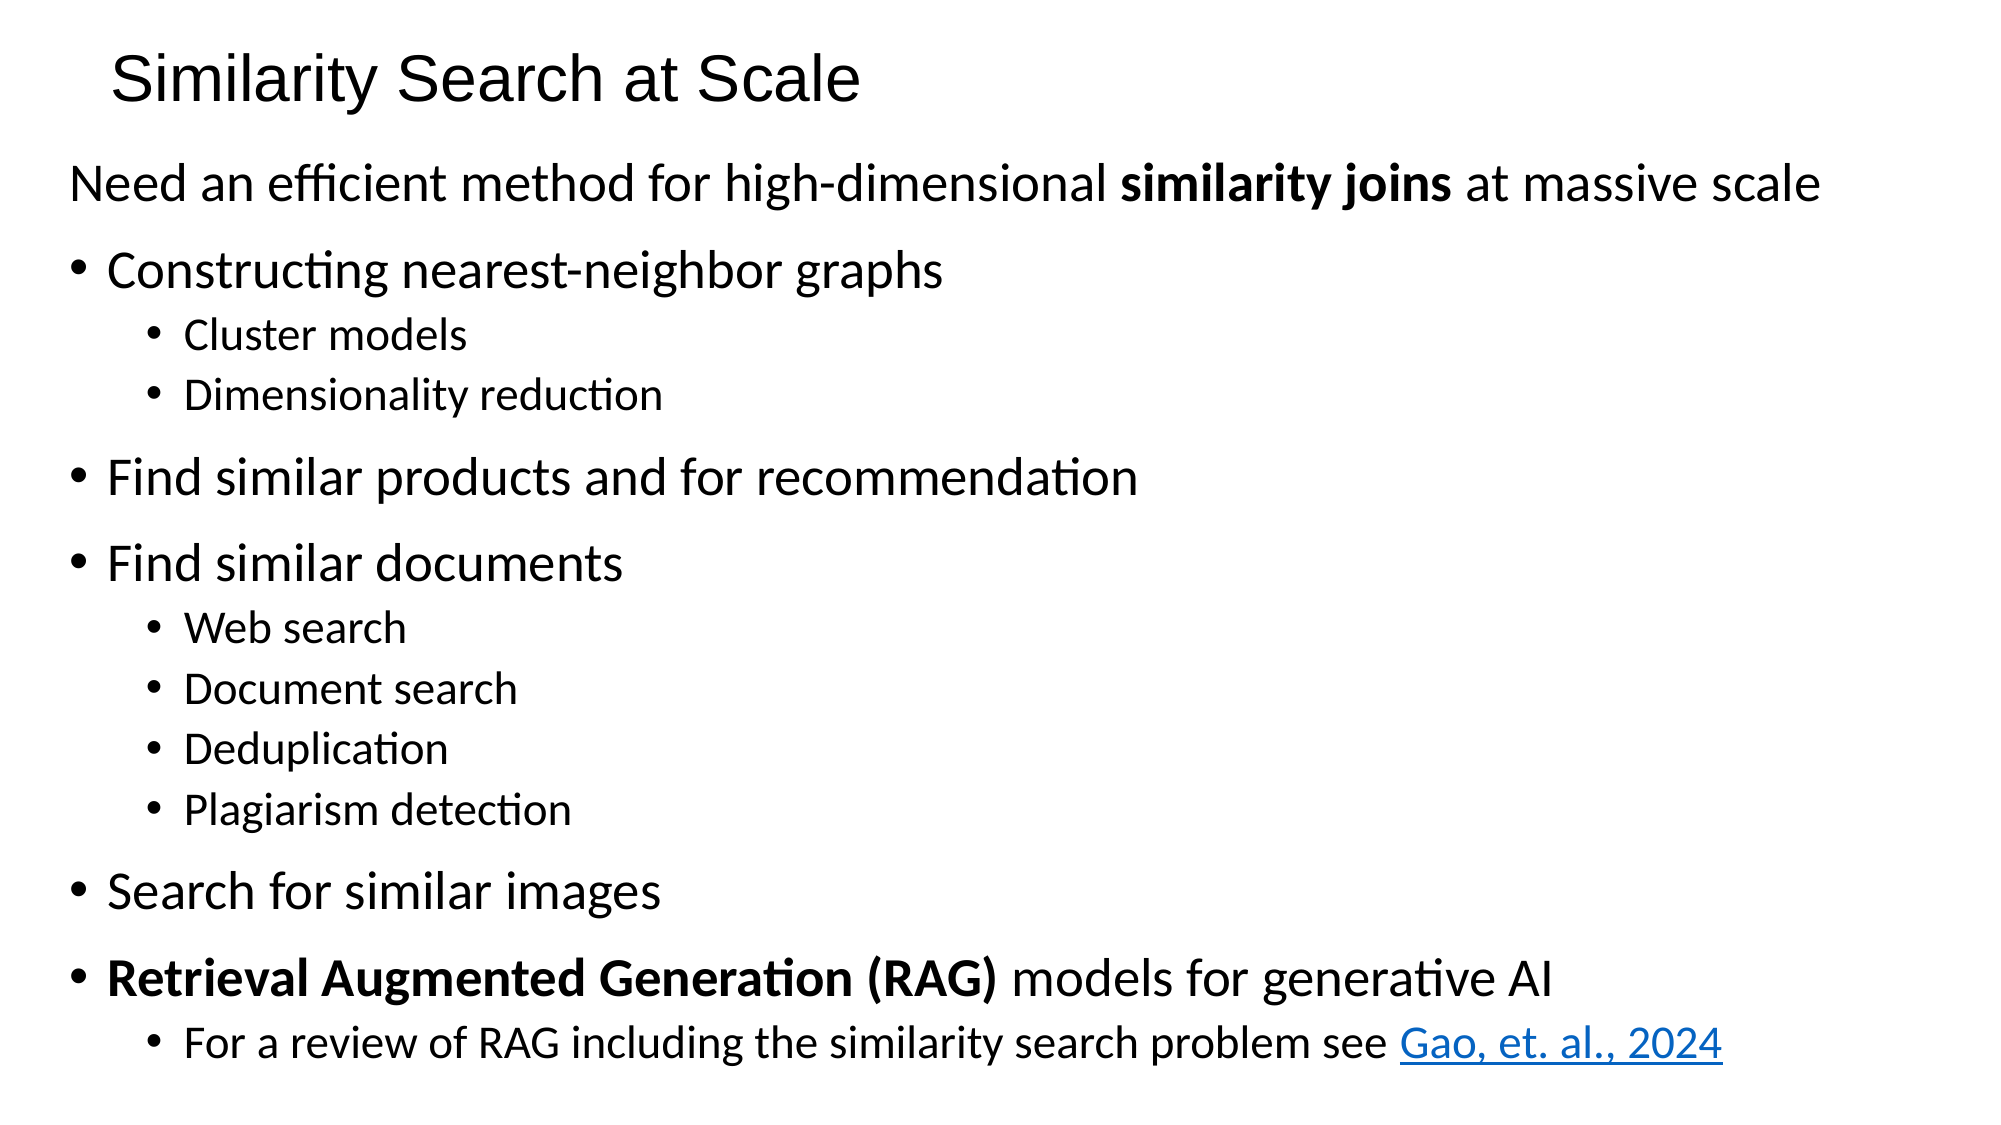

# Similarity Search at Scale
Need an efficient method for high-dimensional similarity joins at massive scale
Constructing nearest-neighbor graphs
Cluster models
Dimensionality reduction
Find similar products and for recommendation
Find similar documents
Web search
Document search
Deduplication
Plagiarism detection
Search for similar images
Retrieval Augmented Generation (RAG) models for generative AI
For a review of RAG including the similarity search problem see Gao, et. al., 2024